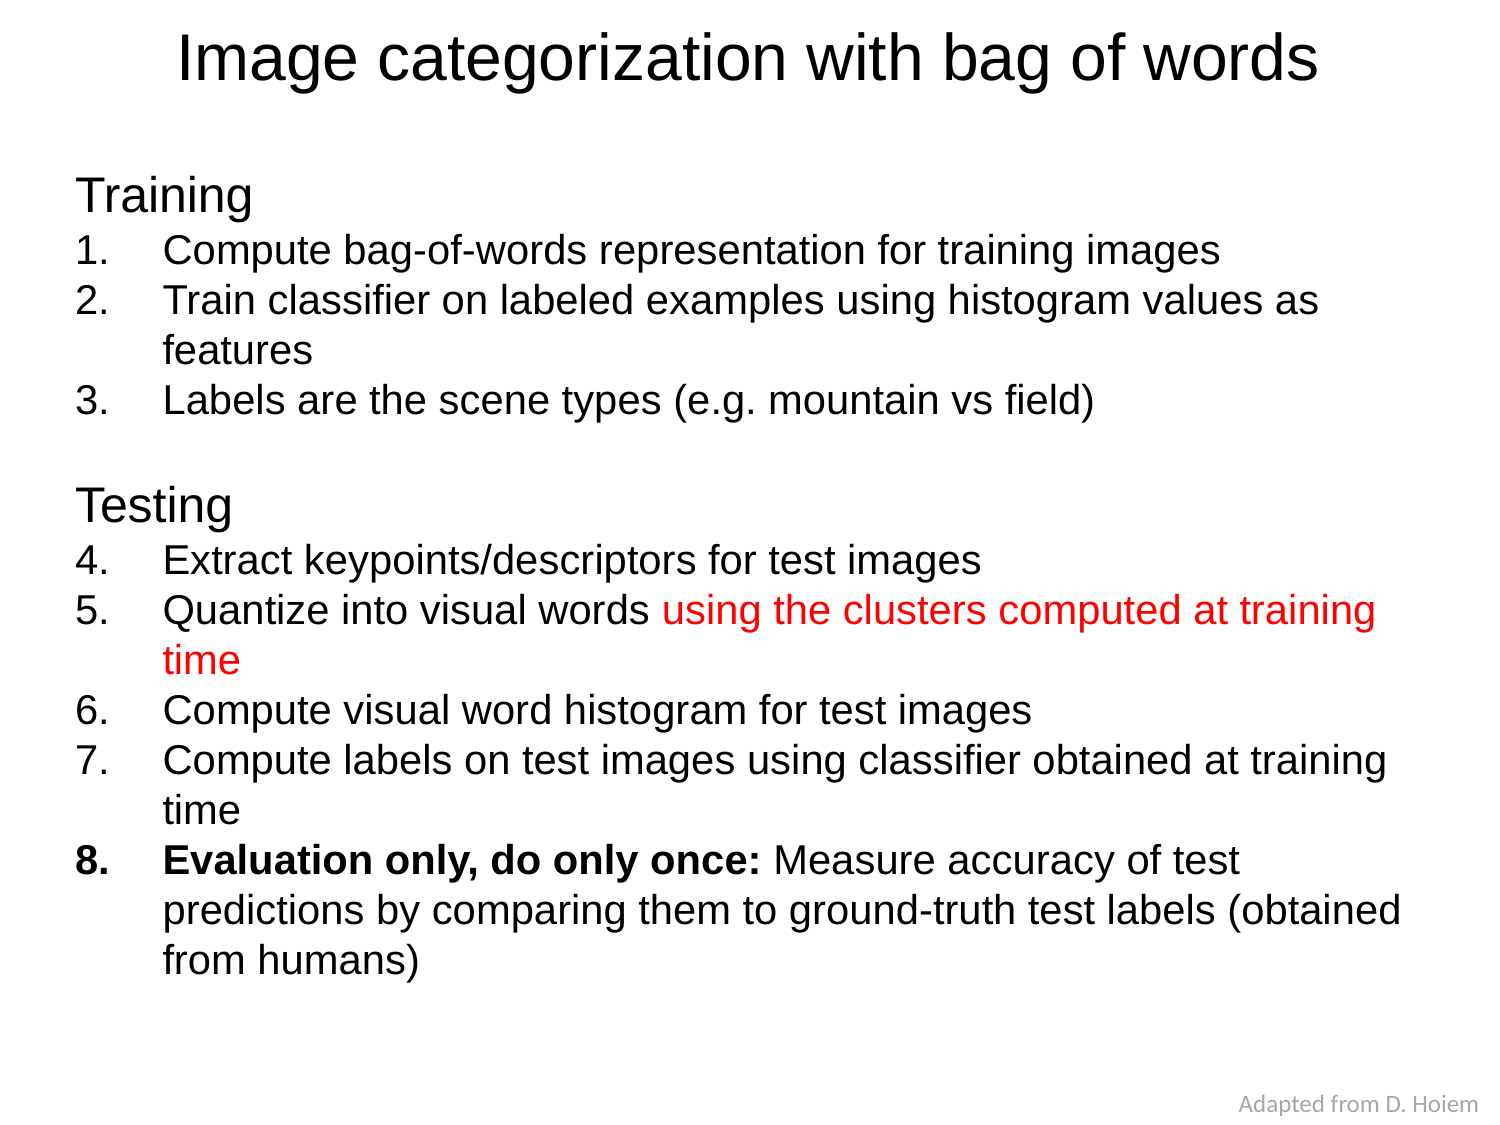

# Image categorization with bag of words
Training
Compute bag-of-words representation for training images
Train classifier on labeled examples using histogram values as features
Labels are the scene types (e.g. mountain vs field)

Testing
Extract keypoints/descriptors for test images
Quantize into visual words using the clusters computed at training time
Compute visual word histogram for test images
Compute labels on test images using classifier obtained at training time
Evaluation only, do only once: Measure accuracy of test predictions by comparing them to ground-truth test labels (obtained from humans)

Adapted from D. Hoiem